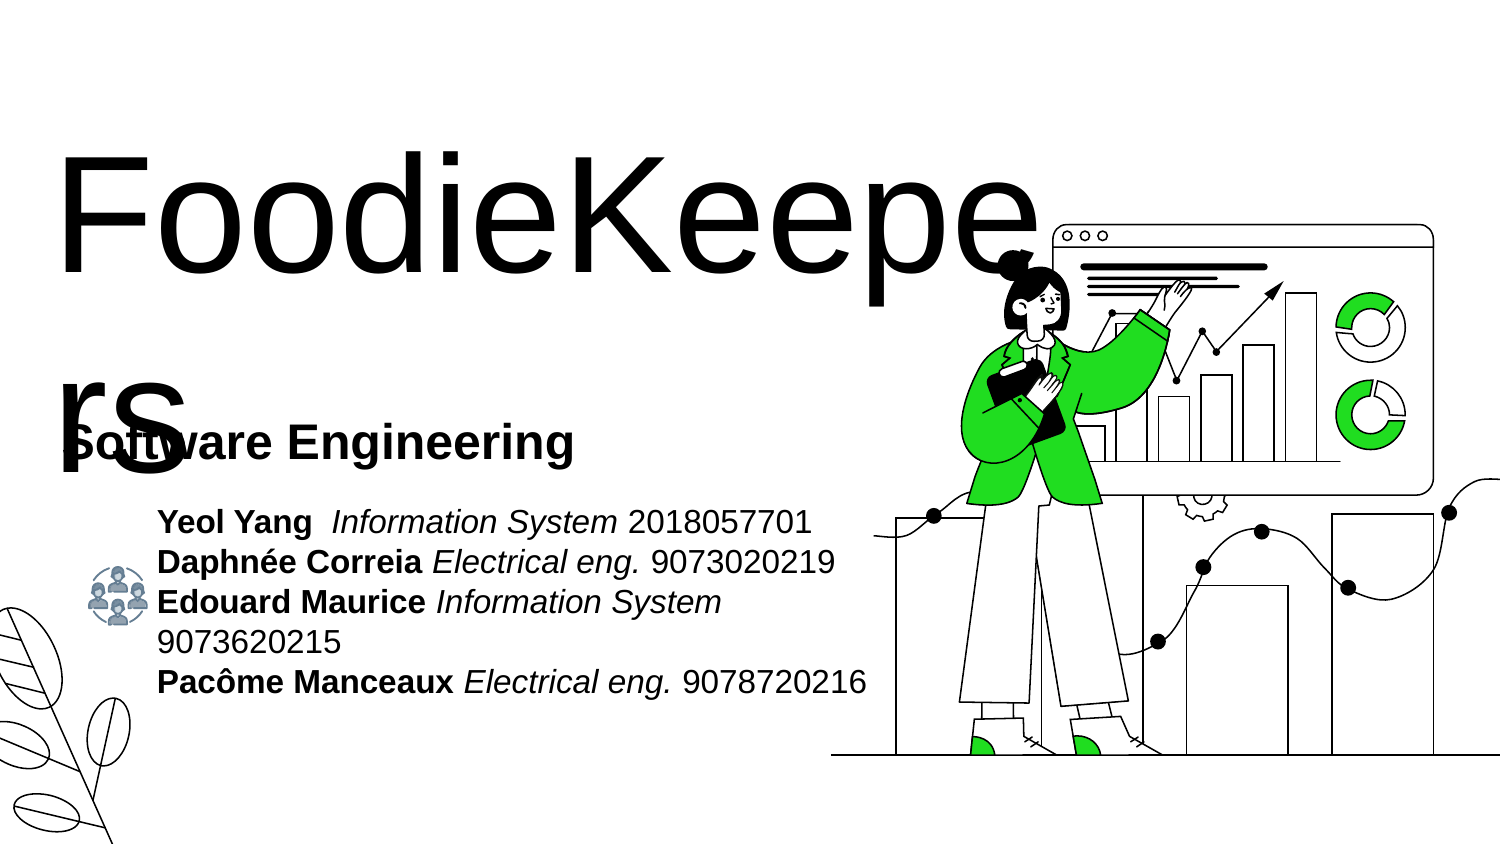

FoodieKeepers

Software Engineering

Yeol Yang  Information System 2018057701
Daphnée Correia Electrical eng. 9073020219
Edouard Maurice Information System  9073620215
Pacôme Manceaux Electrical eng. 9078720216